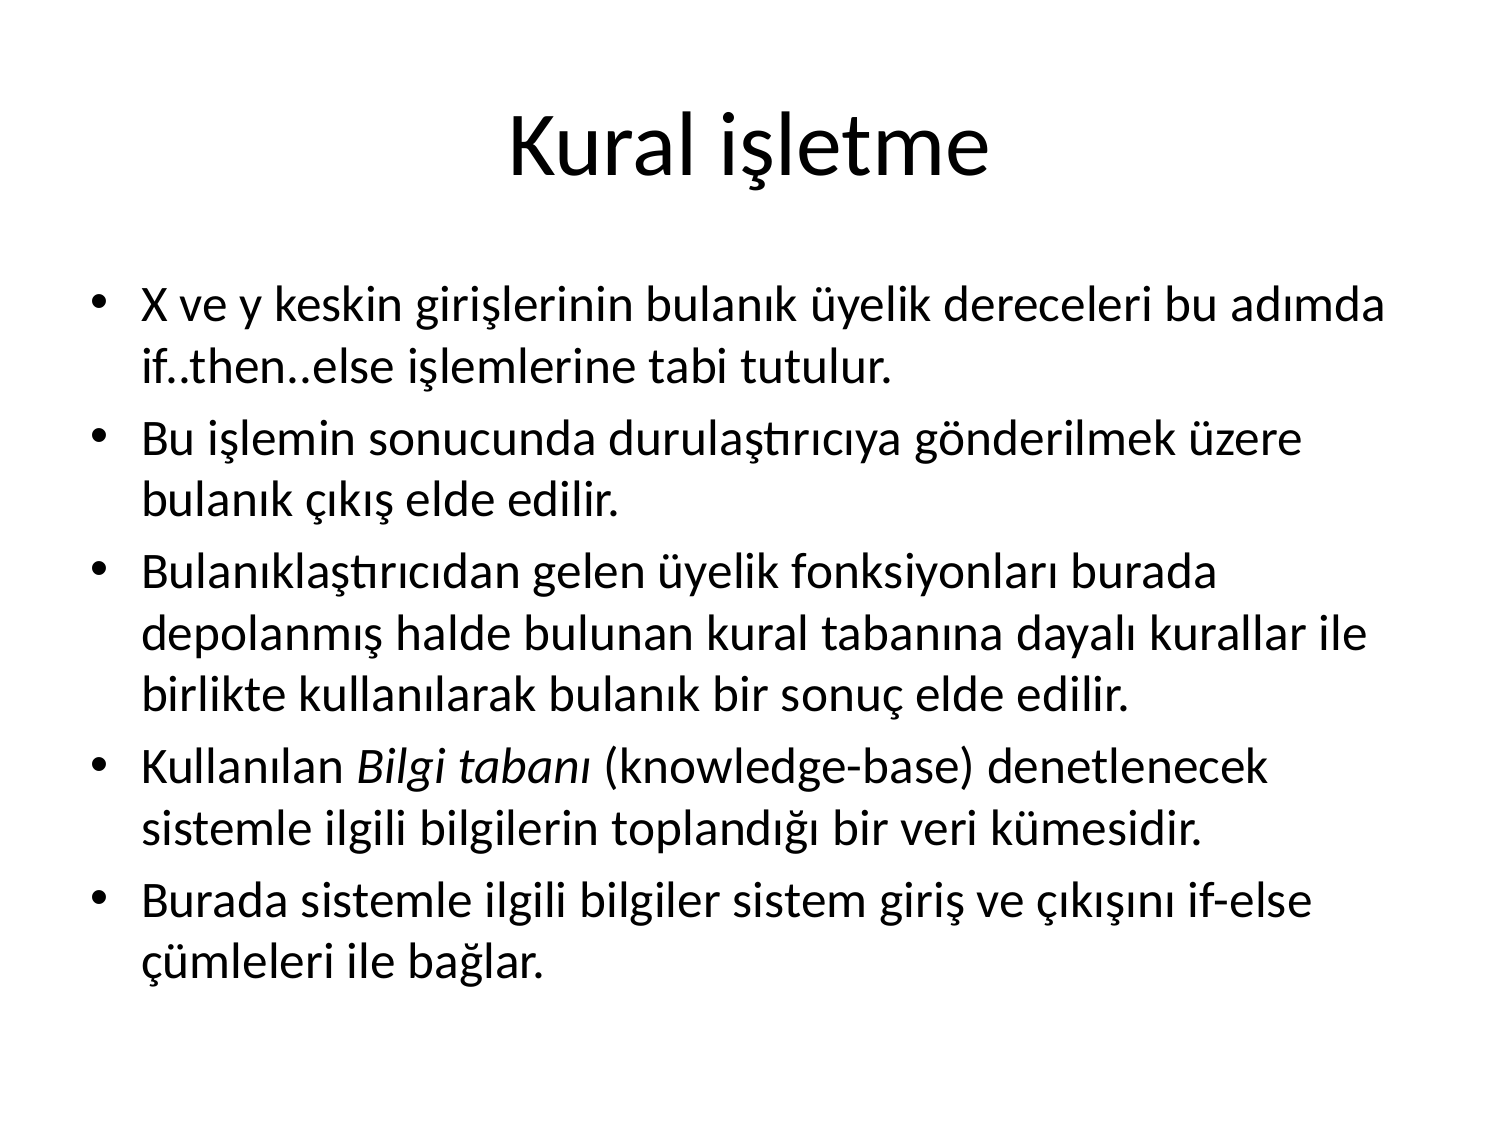

# Kural işletme
X ve y keskin girişlerinin bulanık üyelik dereceleri bu adımda if..then..else işlemlerine tabi tutulur.
Bu işlemin sonucunda durulaştırıcıya gönderilmek üzere bulanık çıkış elde edilir.
Bulanıklaştırıcıdan gelen üyelik fonksiyonları burada depolanmış halde bulunan kural tabanına dayalı kurallar ile birlikte kullanılarak bulanık bir sonuç elde edilir.
Kullanılan Bilgi tabanı (knowledge-base) denetlenecek sistemle ilgili bilgilerin toplandığı bir veri kümesidir.
Burada sistemle ilgili bilgiler sistem giriş ve çıkışını if-else çümleleri ile bağlar.